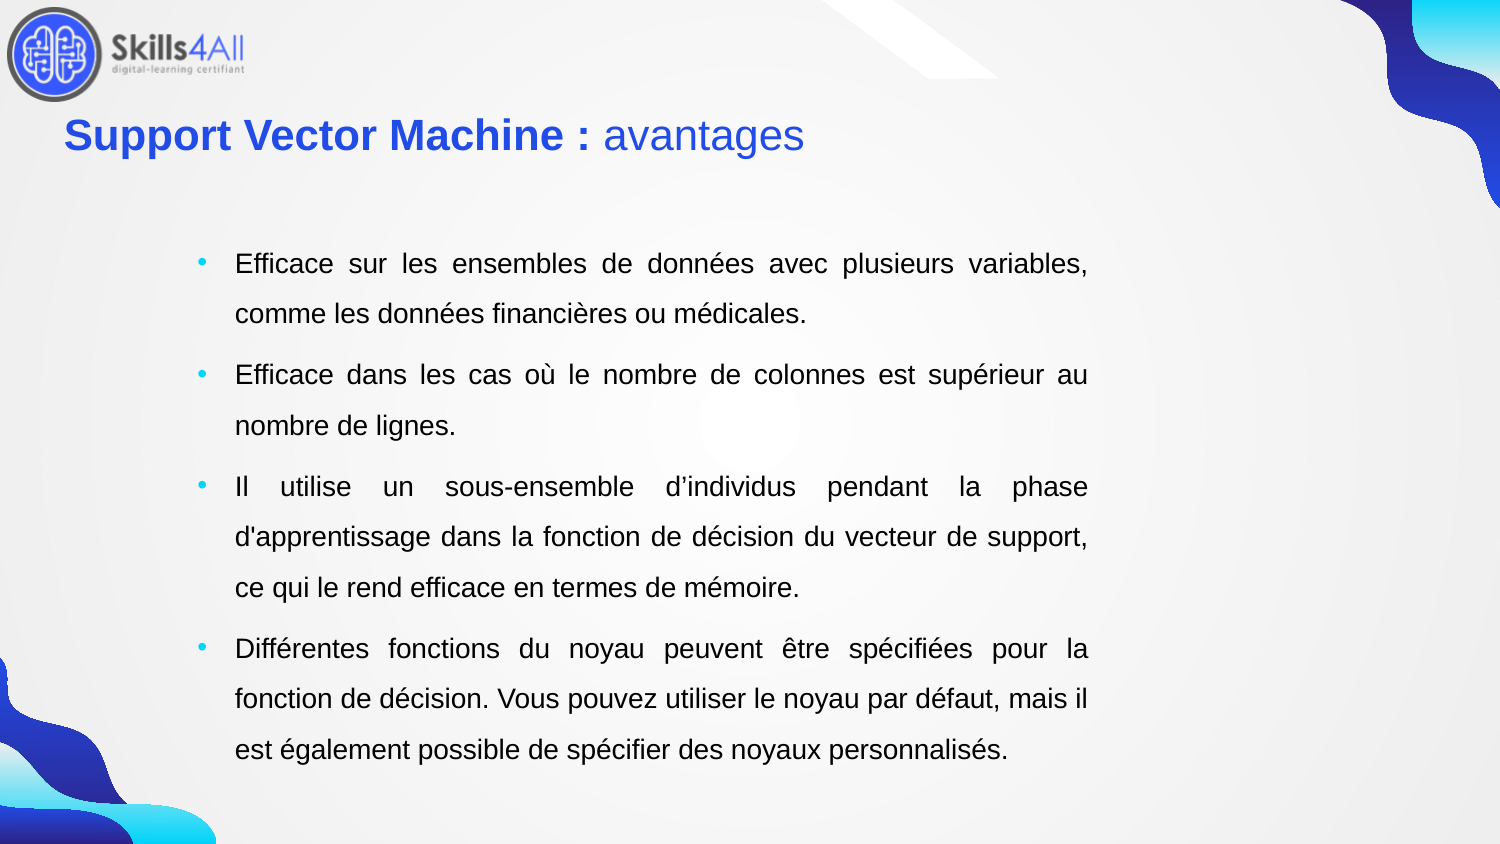

223
# Support Vector Machine : avantages
Efficace sur les ensembles de données avec plusieurs variables, comme les données financières ou médicales.
Efficace dans les cas où le nombre de colonnes est supérieur au nombre de lignes.
Il utilise un sous-ensemble d’individus pendant la phase d'apprentissage dans la fonction de décision du vecteur de support, ce qui le rend efficace en termes de mémoire.
Différentes fonctions du noyau peuvent être spécifiées pour la fonction de décision. Vous pouvez utiliser le noyau par défaut, mais il est également possible de spécifier des noyaux personnalisés.